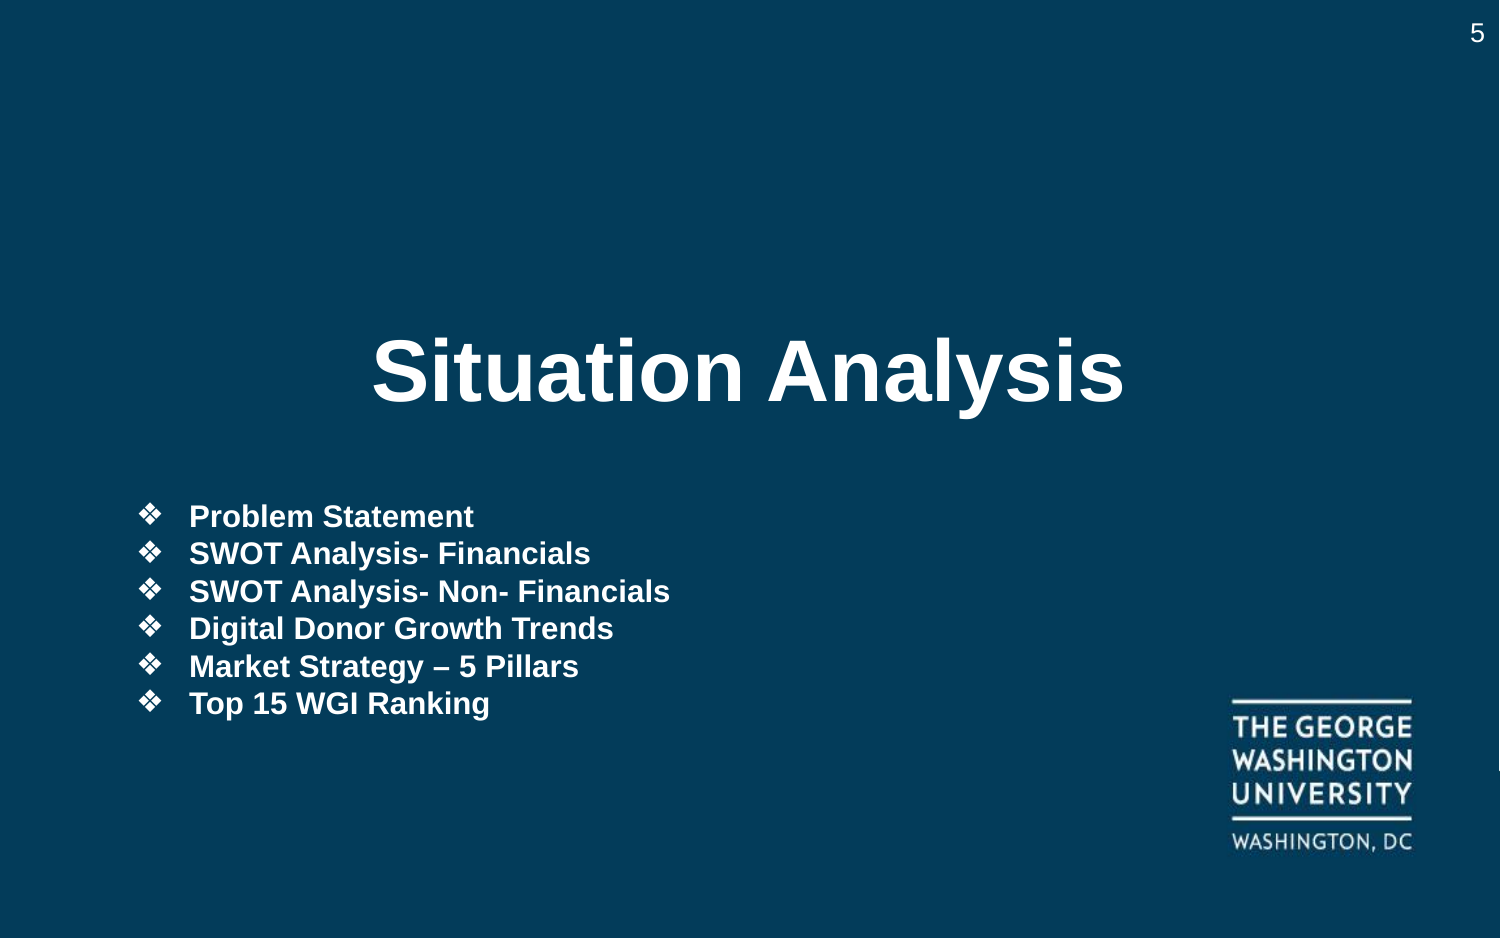

5
# Situation Analysis
Problem Statement
SWOT Analysis- Financials
SWOT Analysis- Non- Financials
Digital Donor Growth Trends
Market Strategy – 5 Pillars
Top 15 WGI Ranking